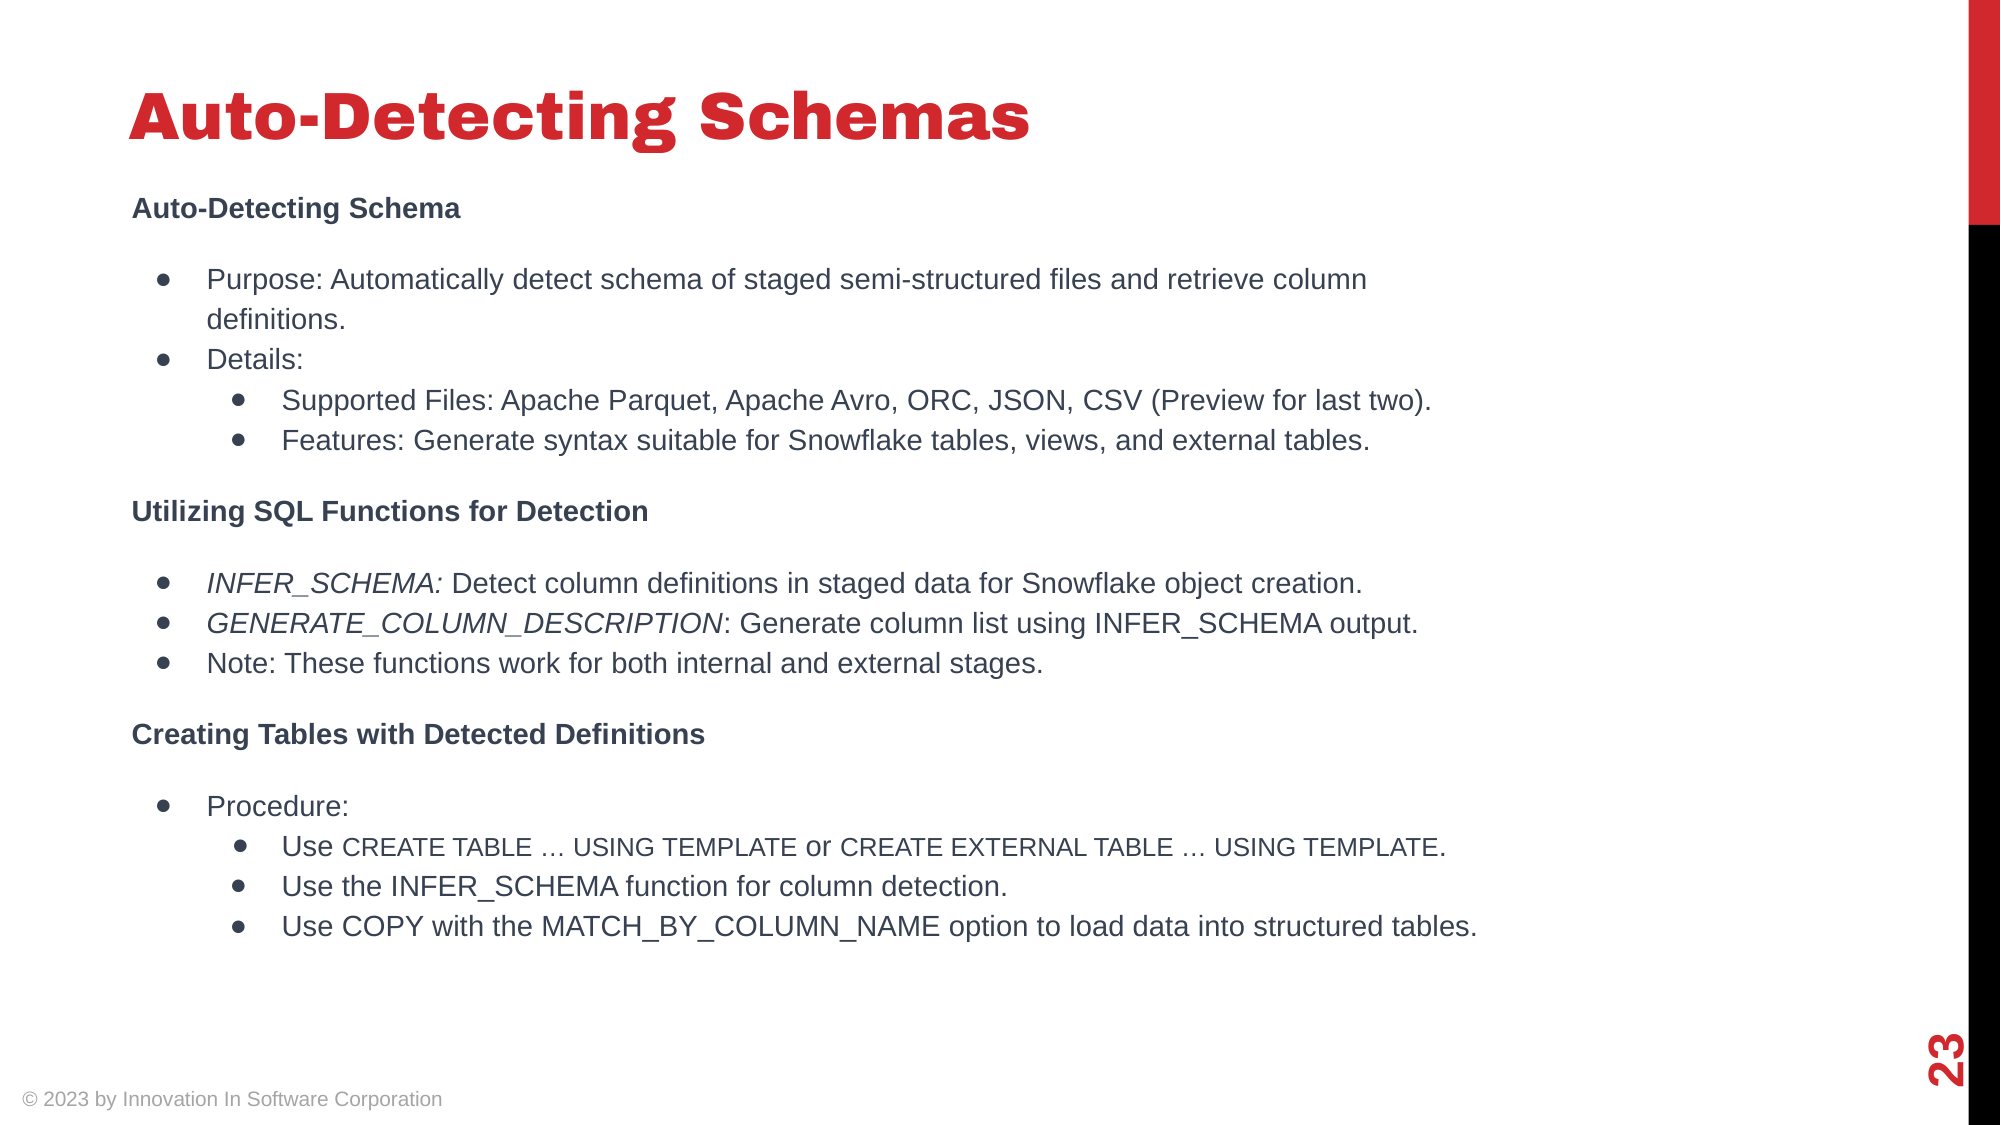

# Auto-Detecting Schemas
Auto-Detecting Schema
Purpose: Automatically detect schema of staged semi-structured files and retrieve column definitions.
Details:
Supported Files: Apache Parquet, Apache Avro, ORC, JSON, CSV (Preview for last two).
Features: Generate syntax suitable for Snowflake tables, views, and external tables.
Utilizing SQL Functions for Detection
INFER_SCHEMA: Detect column definitions in staged data for Snowflake object creation.
GENERATE_COLUMN_DESCRIPTION: Generate column list using INFER_SCHEMA output.
Note: These functions work for both internal and external stages.
Creating Tables with Detected Definitions
Procedure:
Use CREATE TABLE … USING TEMPLATE or CREATE EXTERNAL TABLE … USING TEMPLATE.
Use the INFER_SCHEMA function for column detection.
Use COPY with the MATCH_BY_COLUMN_NAME option to load data into structured tables.

23
© 2023 by Innovation In Software Corporation